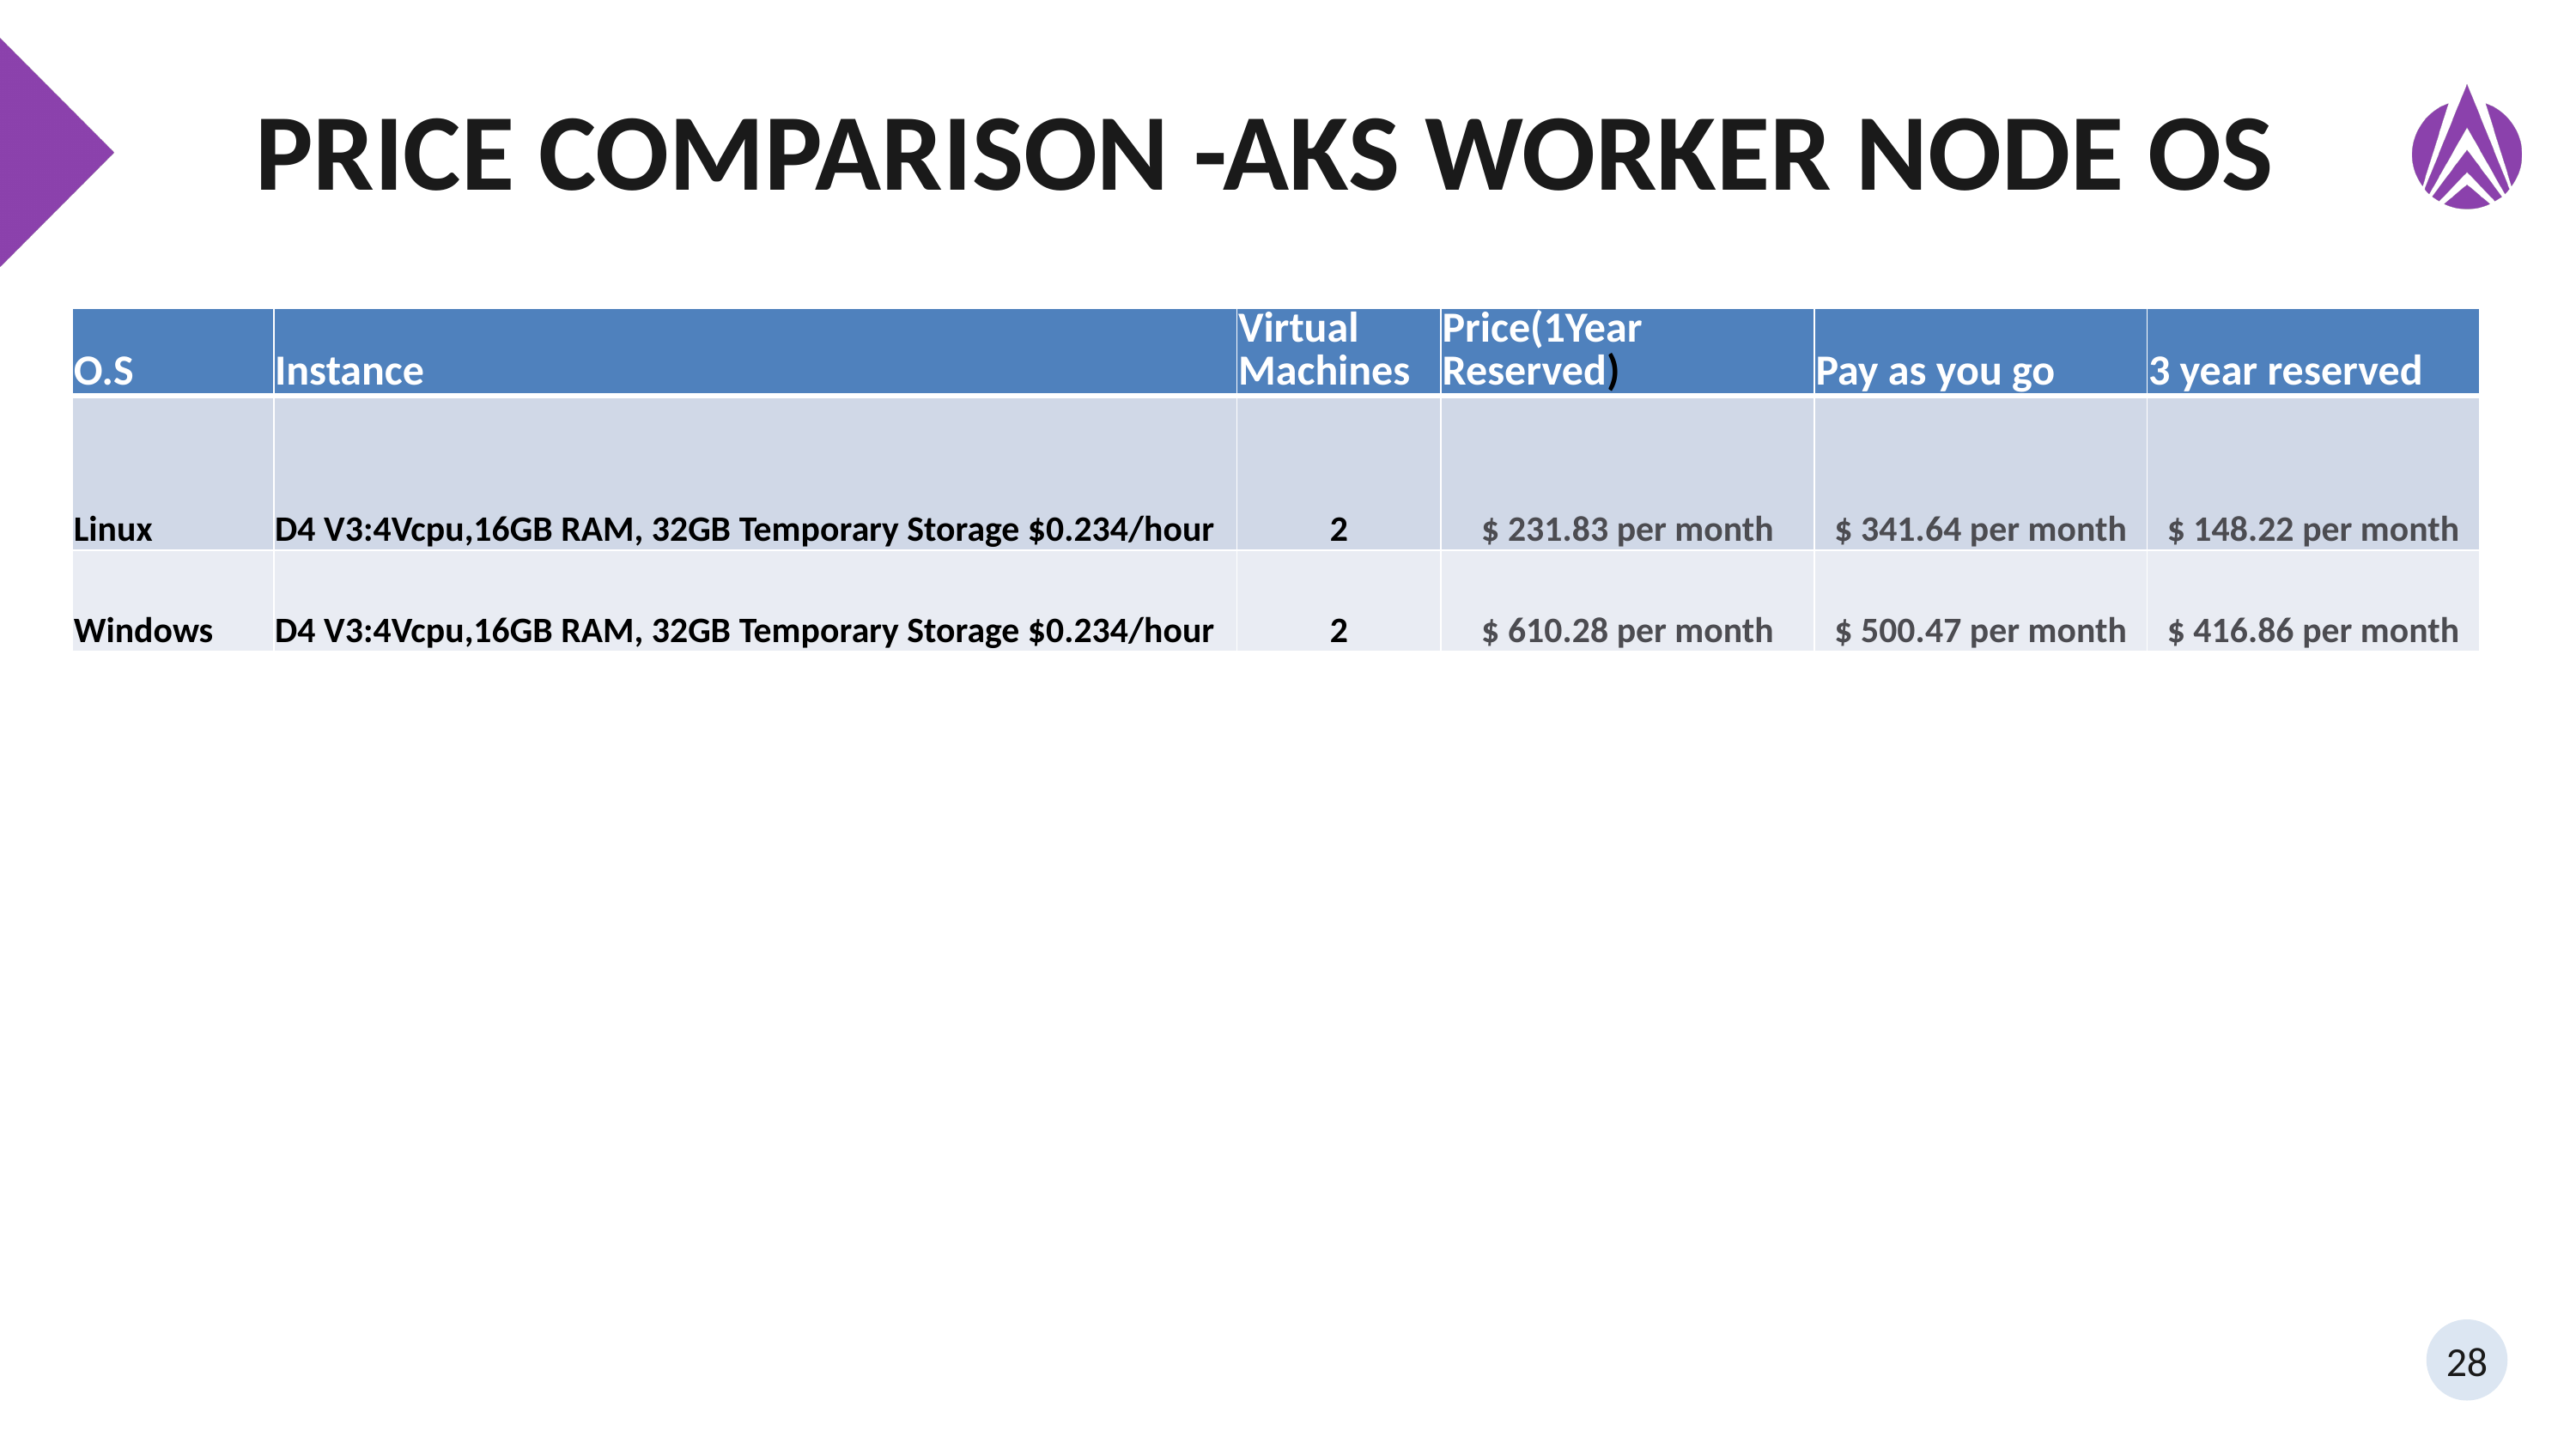

# Price COMPARISON -AKS Worker Node OS
| O.S | Instance | Virtual Machines | Price(1Year Reserved) | Pay as you go | 3 year reserved |
| --- | --- | --- | --- | --- | --- |
| Linux | D4 V3:4Vcpu,16GB RAM, 32GB Temporary Storage $0.234/hour | 2 | $ 231.83 per month | $ 341.64 per month | $ 148.22 per month |
| Windows | D4 V3:4Vcpu,16GB RAM, 32GB Temporary Storage $0.234/hour | 2 | $ 610.28 per month | $ 500.47 per month | $ 416.86 per month |